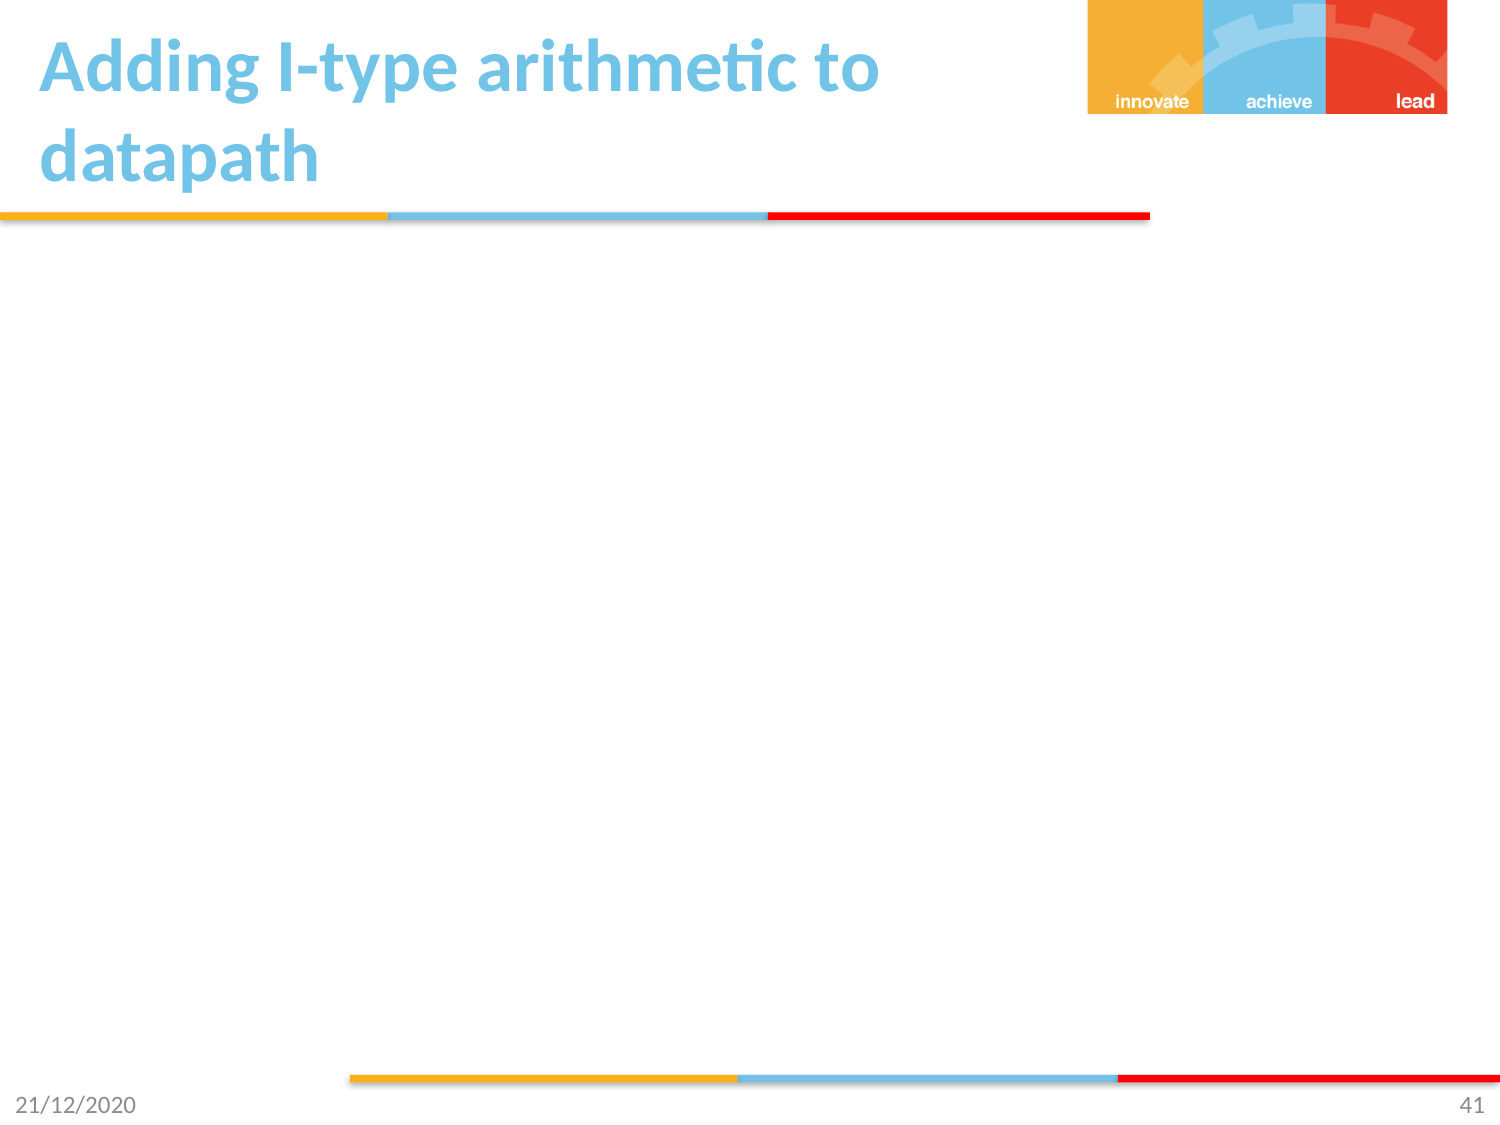

# Adding I-type arithmetic to datapath

21/12/2020
41